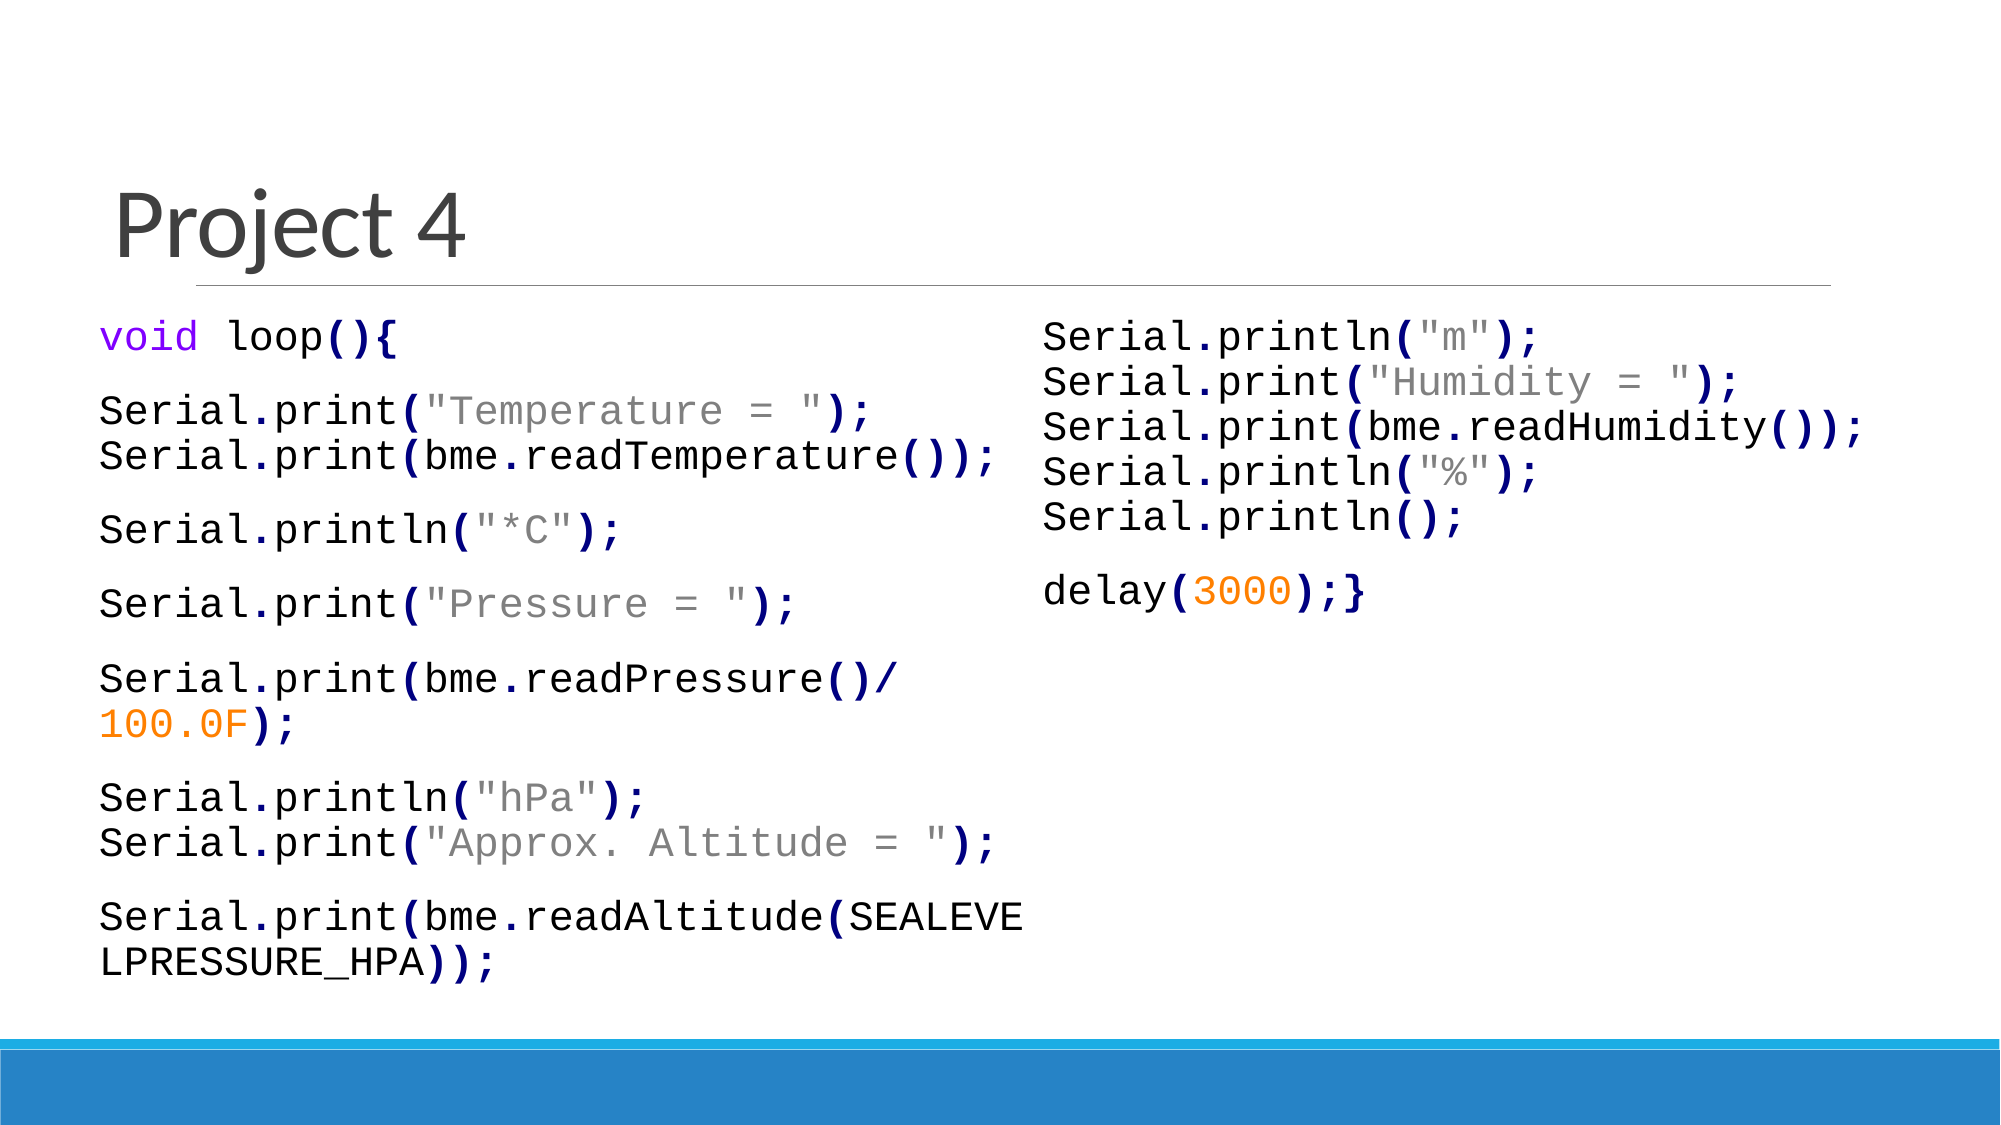

# Project 4
void loop(){
Serial.print("Temperature = "); Serial.print(bme.readTemperature());
Serial.println("*C");
Serial.print("Pressure = ");
Serial.print(bme.readPressure()/100.0F);
Serial.println("hPa"); Serial.print("Approx. Altitude = ");
Serial.print(bme.readAltitude(SEALEVELPRESSURE_HPA));
Serial.println("m"); Serial.print("Humidity = "); Serial.print(bme.readHumidity()); Serial.println("%"); Serial.println();
delay(3000);}